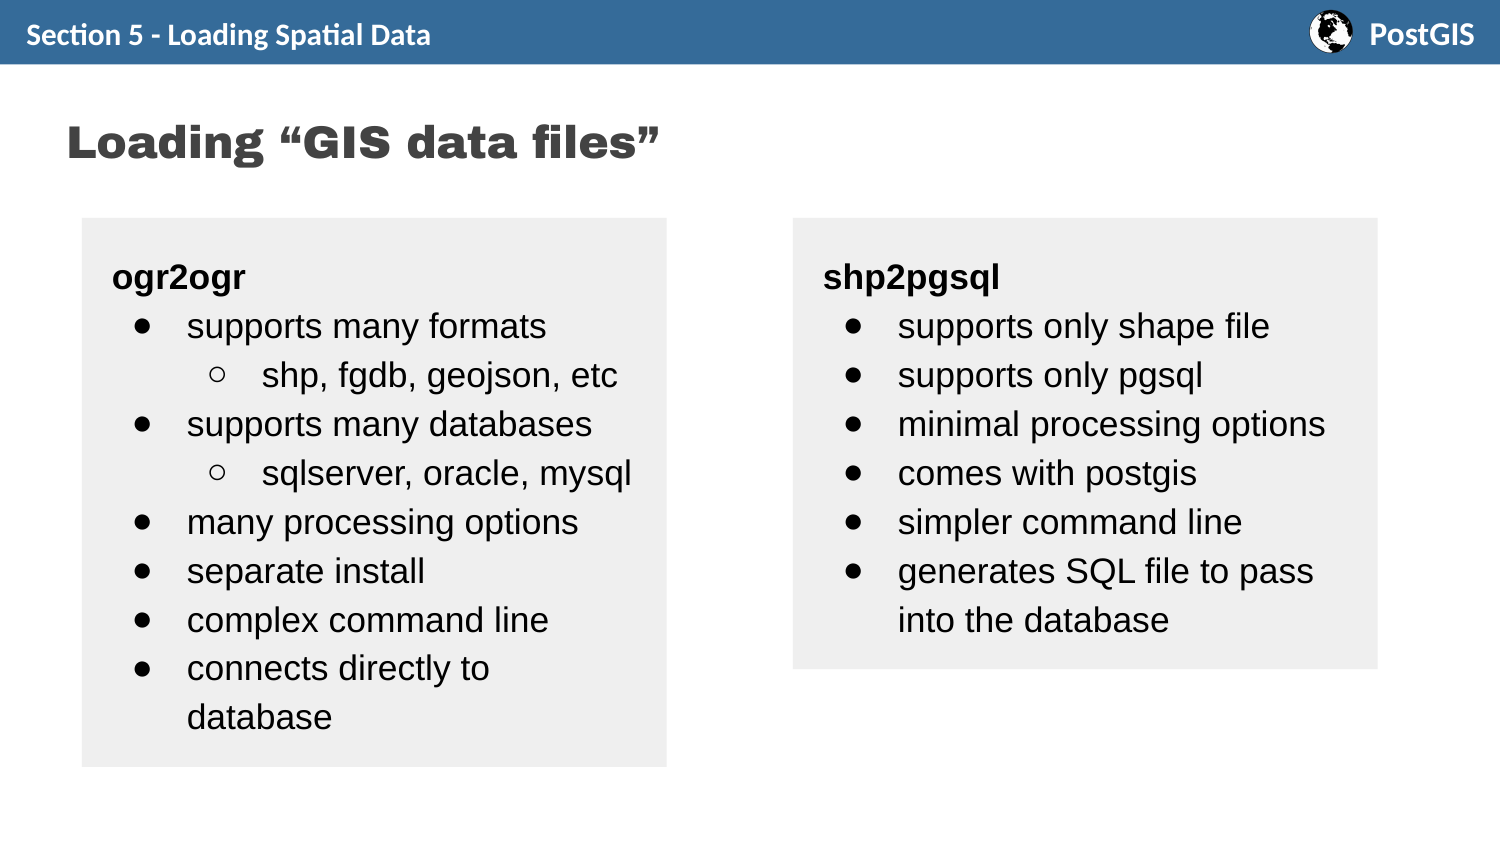

Section 5 - Loading Spatial Data
Loading “GIS data files”
ogr2ogr
supports many formats
shp, fgdb, geojson, etc
supports many databases
sqlserver, oracle, mysql
many processing options
separate install
complex command line
connects directly to database
shp2pgsql
supports only shape file
supports only pgsql
minimal processing options
comes with postgis
simpler command line
generates SQL file to pass into the database